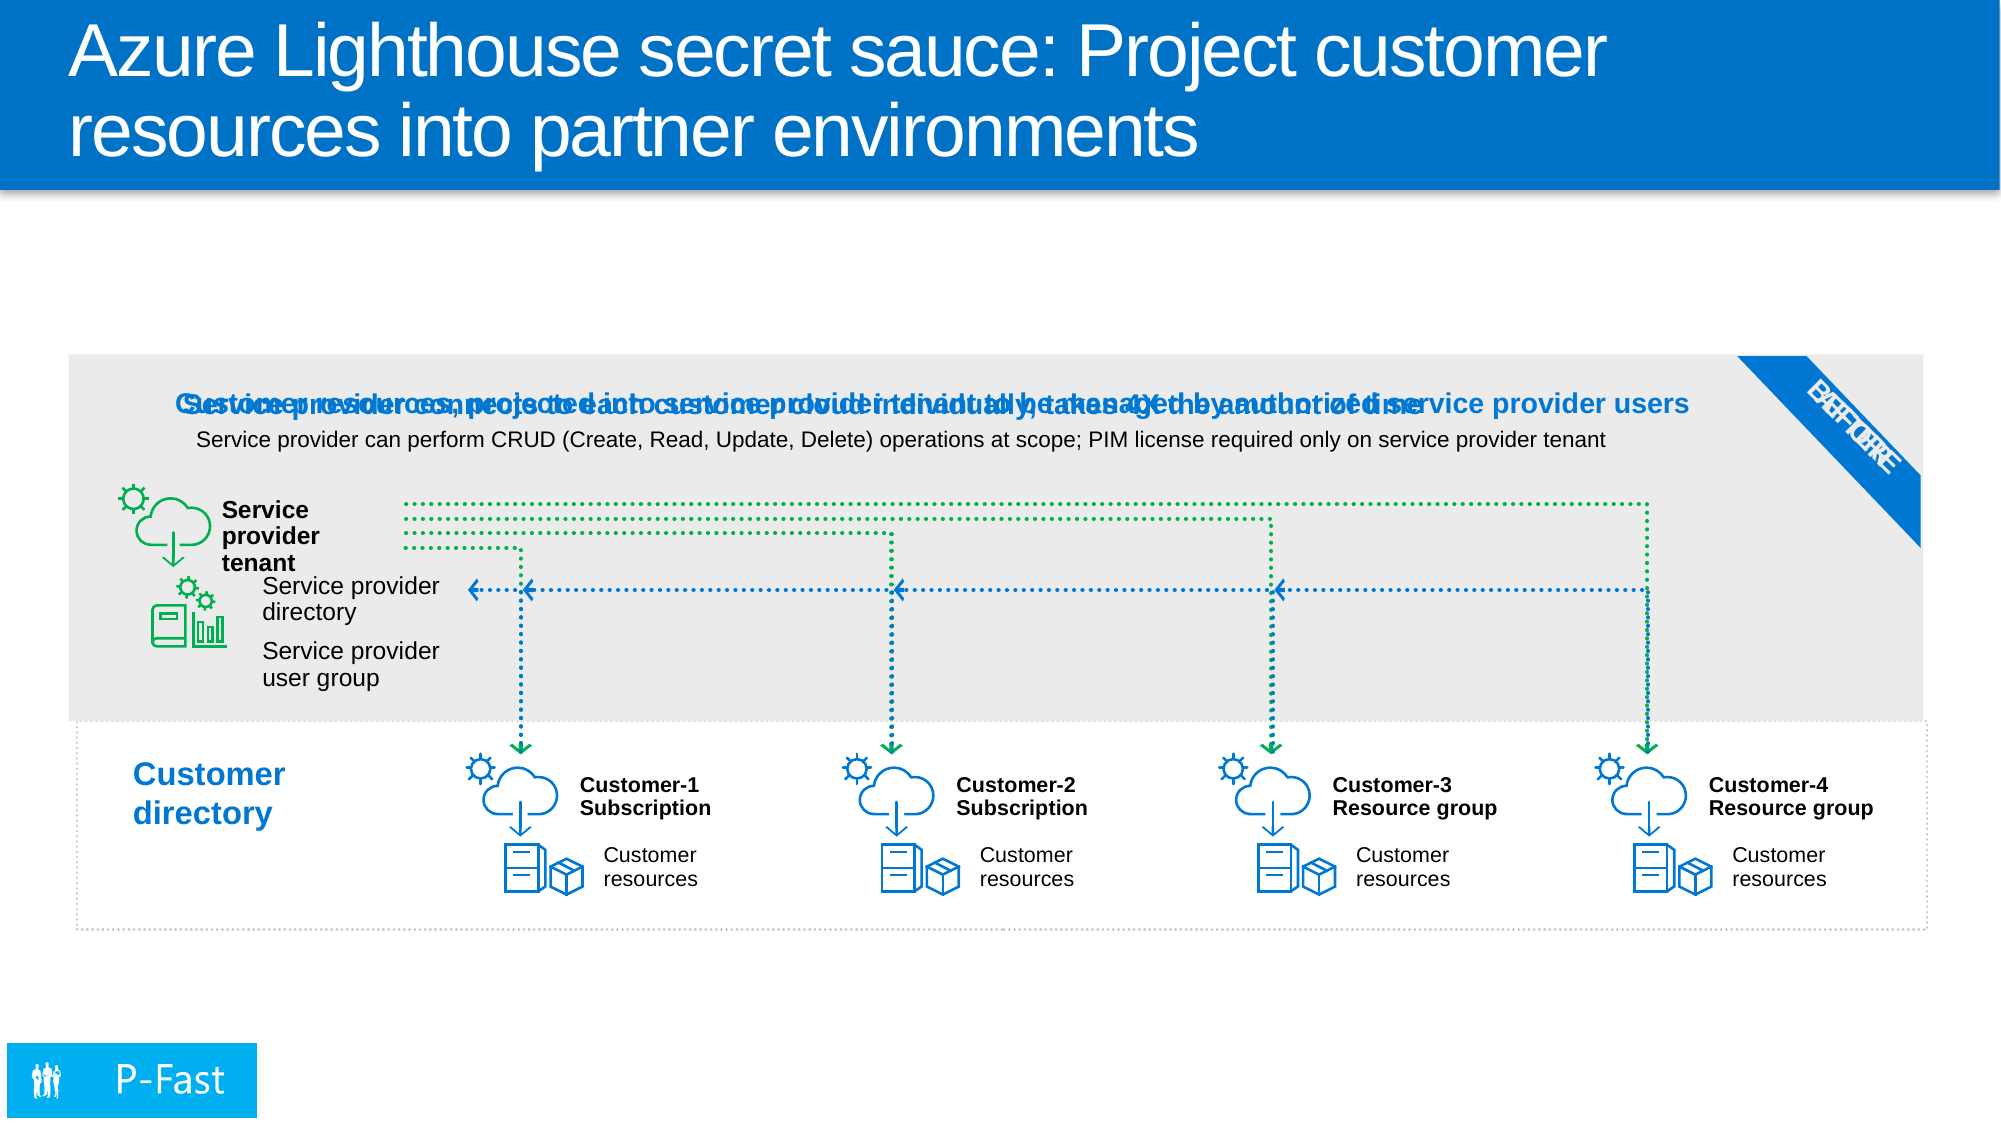

# Azure Lighthouse secret sauce: Project customer resources into partner environments
1

Customer resources, projected into service provider tenant to be managed by authorized service provider users
Service provider can perform CRUD (Create, Read, Update, Delete) operations at scope; PIM license required only on service provider tenant
Service provider connects to each customer cloud individually, takes 4X the amount of time
BEFORE
AFTER

Service provider tenant
Service provider directory
Service provider user group

Customer
directory

Customer-1
Subscription

Customer-2
Subscription

Customer-4
Resource group

Customer-3
Resource group

Customer
resources

Customer
resources

Customer
resources

Customer
resources